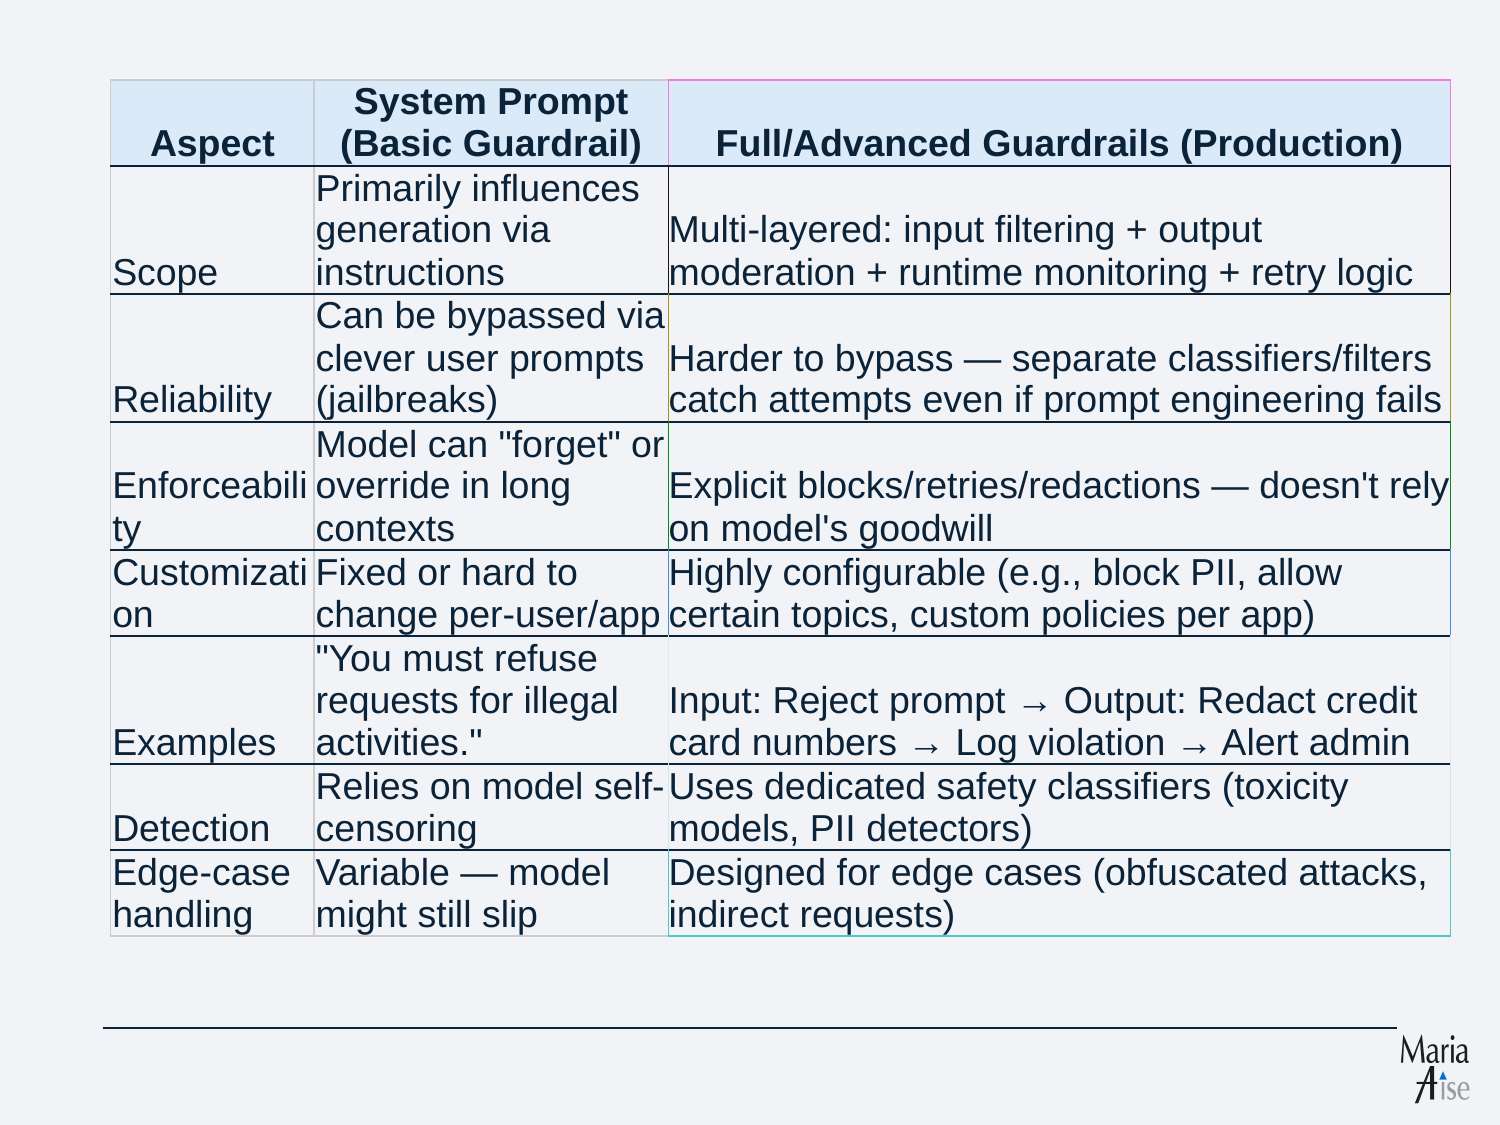

| Aspect | System Prompt (Basic Guardrail) | Full/Advanced Guardrails (Production) |
| --- | --- | --- |
| Scope | Primarily influences generation via instructions | Multi-layered: input filtering + output moderation + runtime monitoring + retry logic |
| Reliability | Can be bypassed via clever user prompts (jailbreaks) | Harder to bypass — separate classifiers/filters catch attempts even if prompt engineering fails |
| Enforceability | Model can "forget" or override in long contexts | Explicit blocks/retries/redactions — doesn't rely on model's goodwill |
| Customization | Fixed or hard to change per-user/app | Highly configurable (e.g., block PII, allow certain topics, custom policies per app) |
| Examples | "You must refuse requests for illegal activities." | Input: Reject prompt → Output: Redact credit card numbers → Log violation → Alert admin |
| Detection | Relies on model self-censoring | Uses dedicated safety classifiers (toxicity models, PII detectors) |
| Edge-case handling | Variable — model might still slip | Designed for edge cases (obfuscated attacks, indirect requests) |